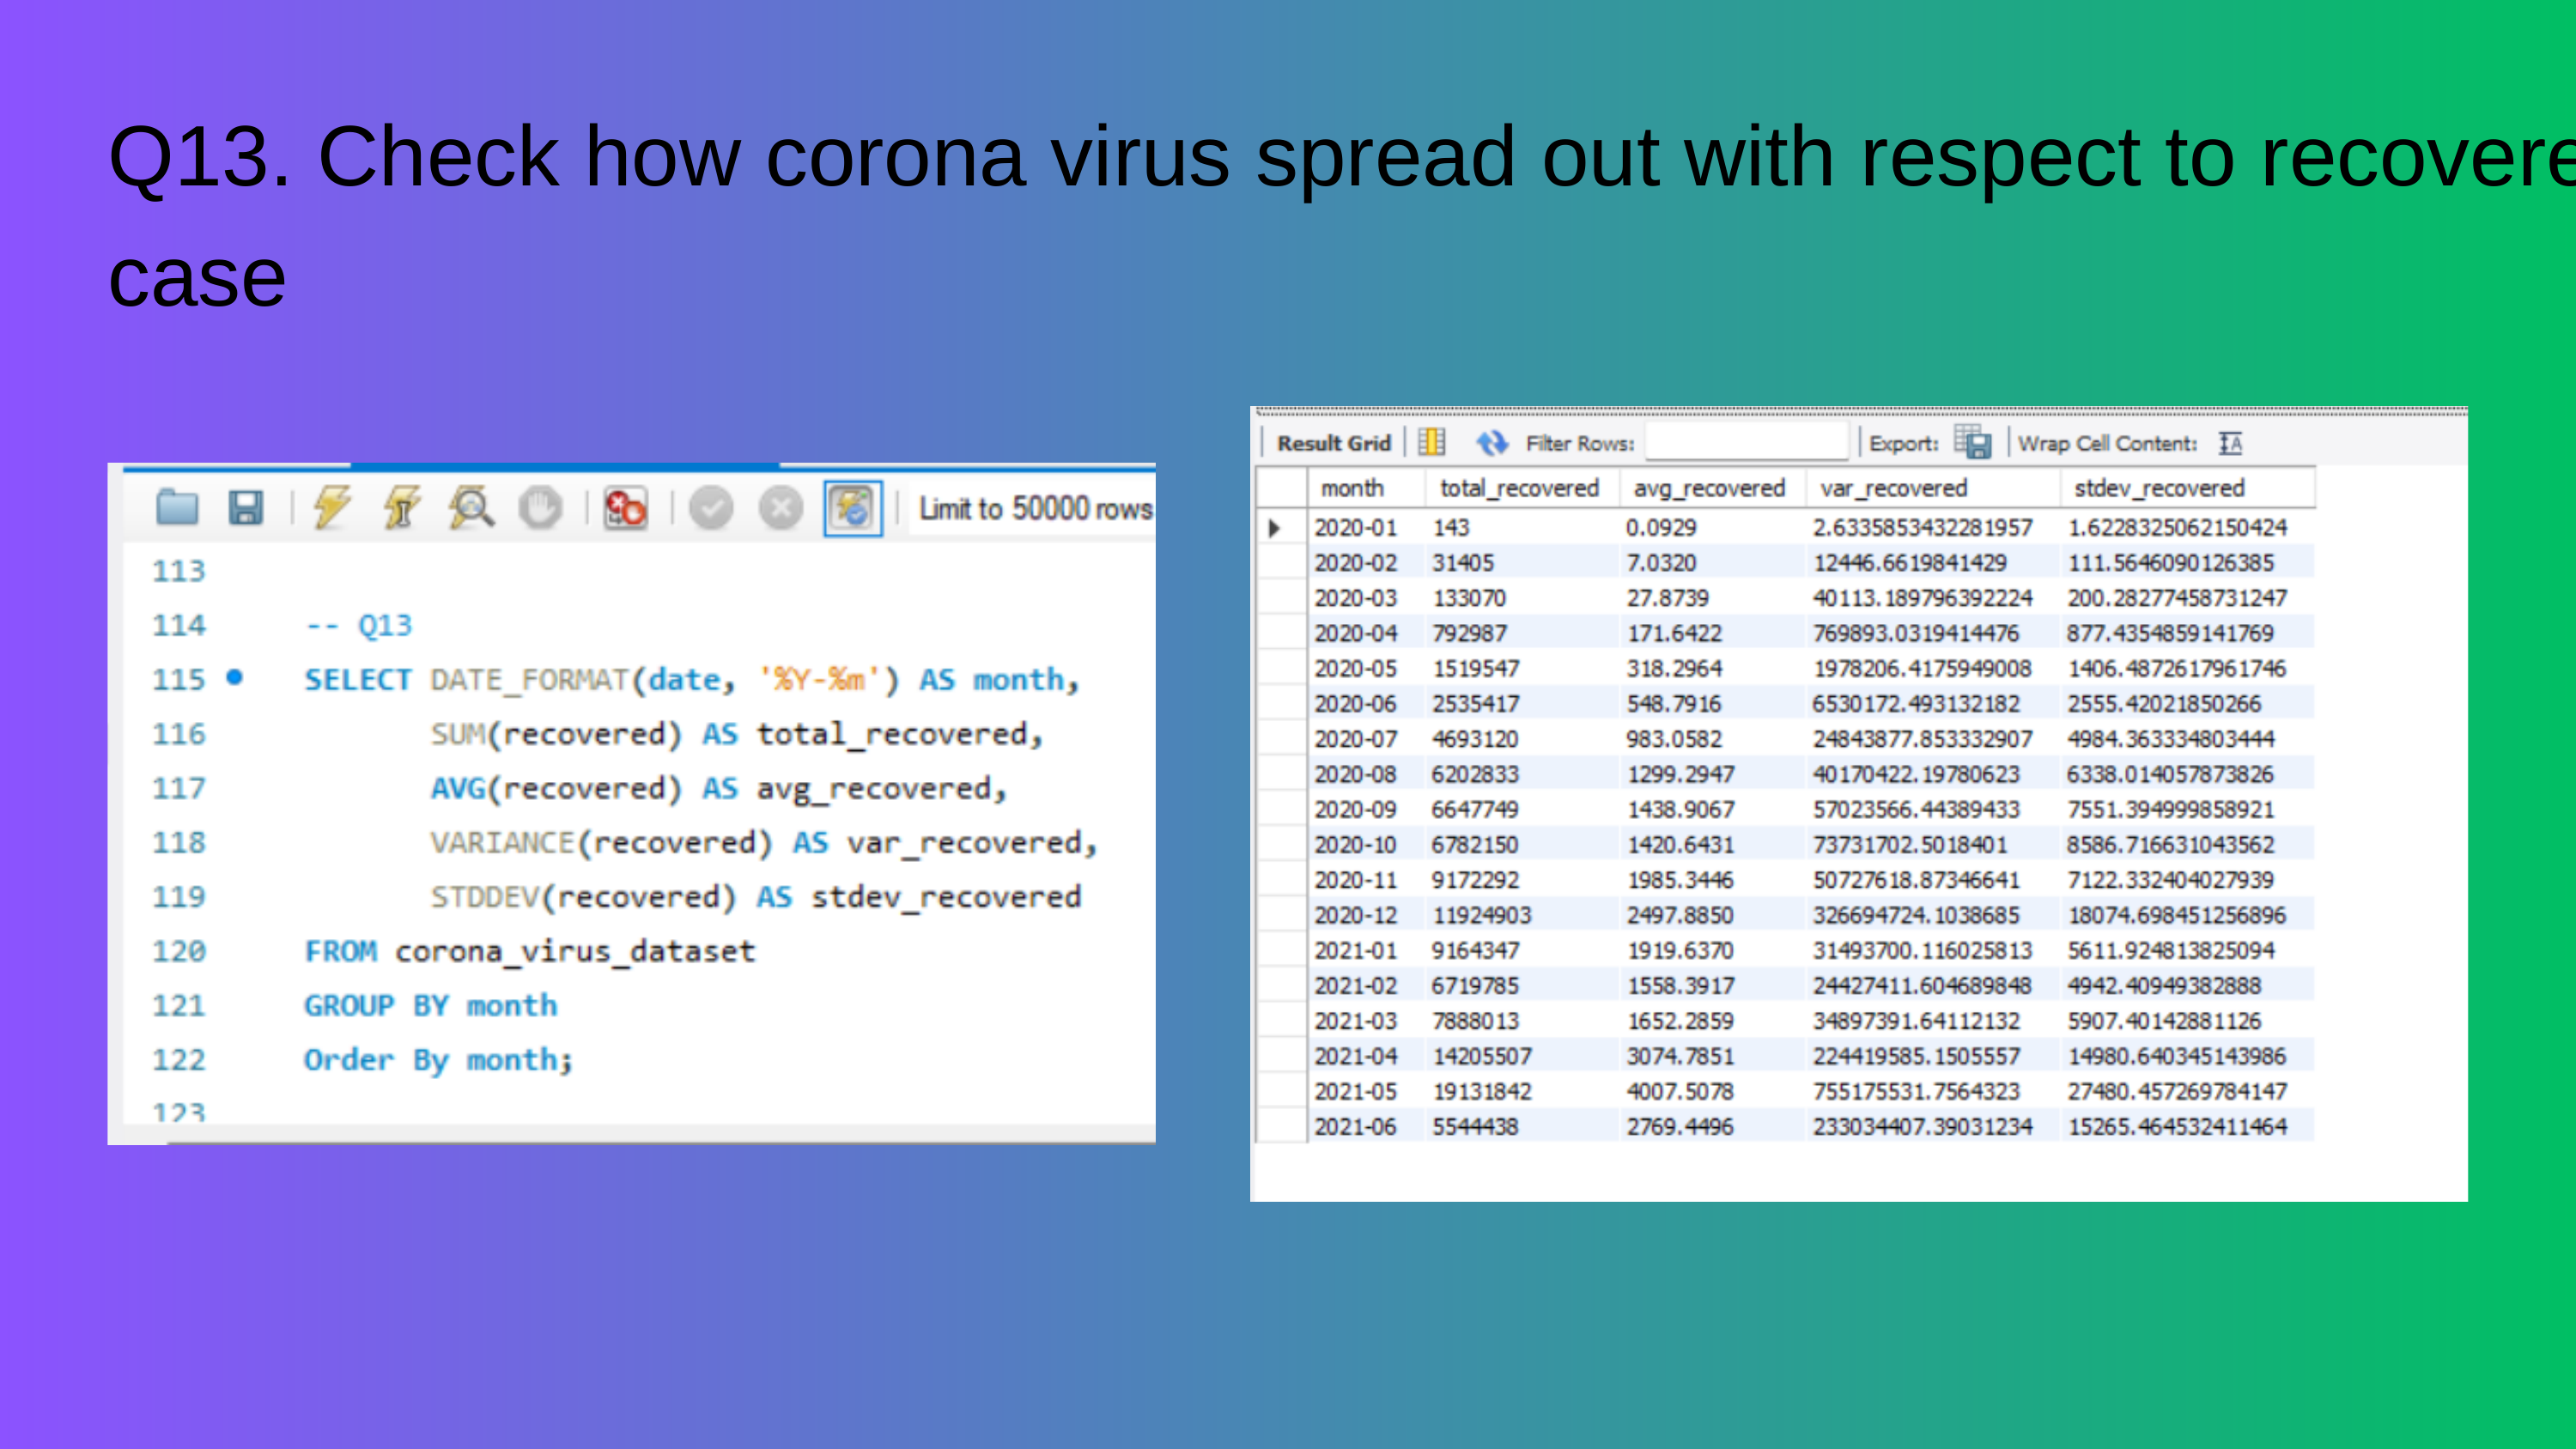

Q13. Check how corona virus spread out with respect to recovered case